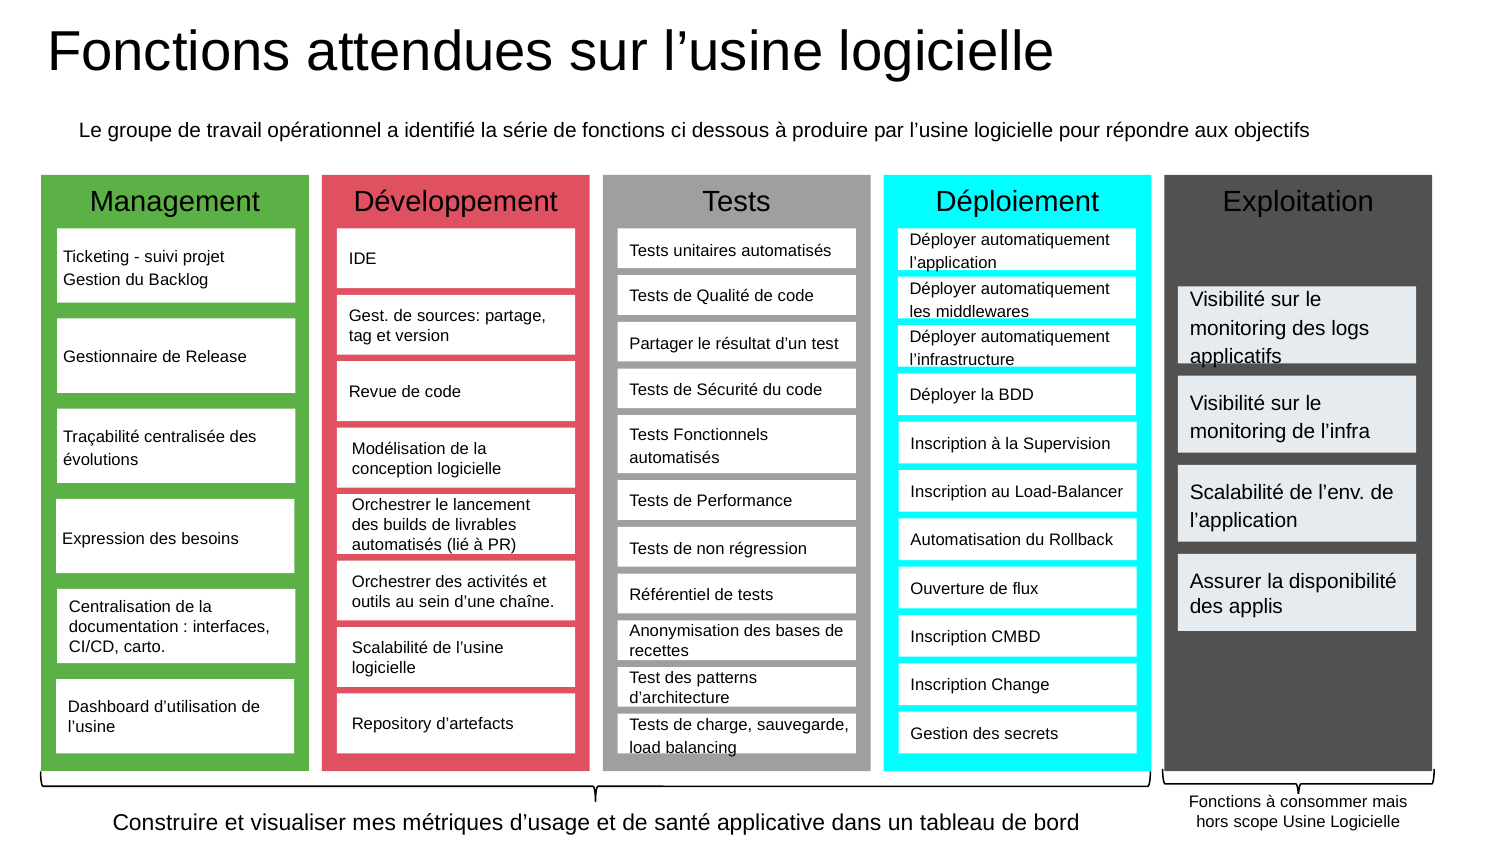

# Fonctions attendues sur l’usine logicielle
Le groupe de travail opérationnel a identifié la série de fonctions ci dessous à produire par l’usine logicielle pour répondre aux objectifs
Management
Développement
Déploiement
Exploitation
Tests
IDE
Déployer automatiquement l’application
Ticketing - suivi projet
Gestion du Backlog
Tests unitaires automatisés

Tests de Qualité de code
Déployer automatiquement les middlewares
Visibilité sur le monitoring des logs applicatifs
Gest. de sources: partage, tag et version
Gestionnaire de Release
Partager le résultat d’un test
Déployer automatiquement l’infrastructure
Revue de code
Tests de Sécurité du code
Déployer la BDD
Visibilité sur le monitoring de l’infra
Traçabilité centralisée des évolutions
Tests Fonctionnels automatisés
Inscription à la Supervision
Modélisation de la conception logicielle
Scalabilité de l’env. de l’application
Inscription au Load-Balancer
Tests de Performance
Orchestrer le lancement des builds de livrables automatisés (lié à PR)
Expression des besoins
Automatisation du Rollback
Tests de non régression
Assurer la disponibilité des applis
Orchestrer des activités et outils au sein d’une chaîne.
Ouverture de flux
Référentiel de tests
Centralisation de la documentation : interfaces, CI/CD, carto.
Inscription CMBD
Anonymisation des bases de recettes
Scalabilité de l’usine logicielle

Inscription Change
Test des patterns d’architecture
Dashboard d’utilisation de l’usine
Repository d’artefacts
Gestion des secrets
Tests de charge, sauvegarde, load balancing
Construire et visualiser mes métriques d’usage et de santé applicative dans un tableau de bord
Fonctions à consommer mais hors scope Usine Logicielle